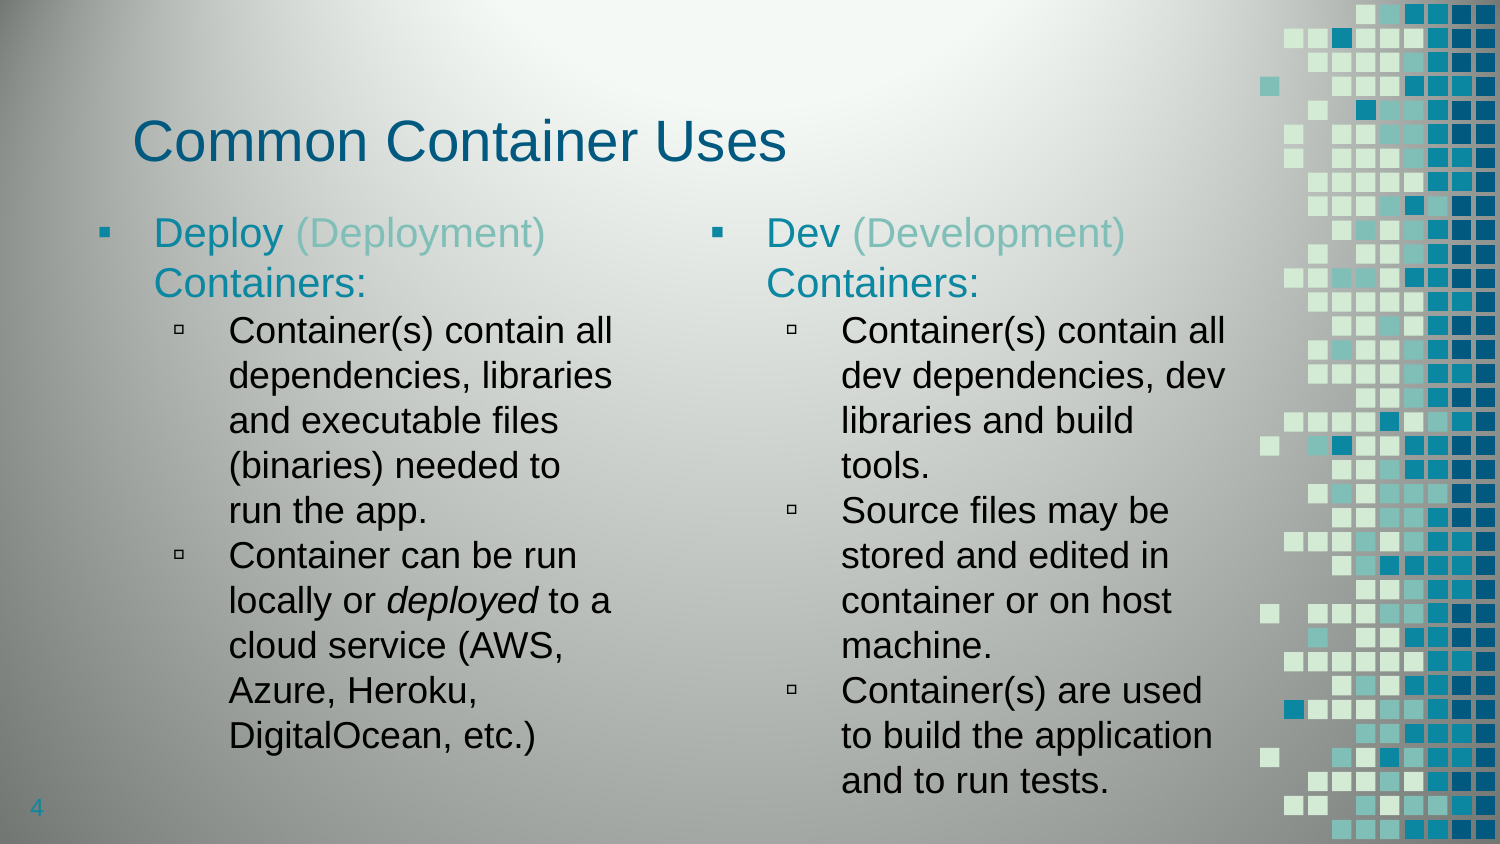

# Common Container Uses
Deploy (Deployment) Containers:
Container(s) contain all dependencies, libraries and executable files (binaries) needed to run the app.
Container can be run locally or deployed to a cloud service (AWS, Azure, Heroku, DigitalOcean, etc.)
Dev (Development) Containers:
Container(s) contain all dev dependencies, dev libraries and build tools.
Source files may be stored and edited in container or on host machine.
Container(s) are used to build the application and to run tests.
4